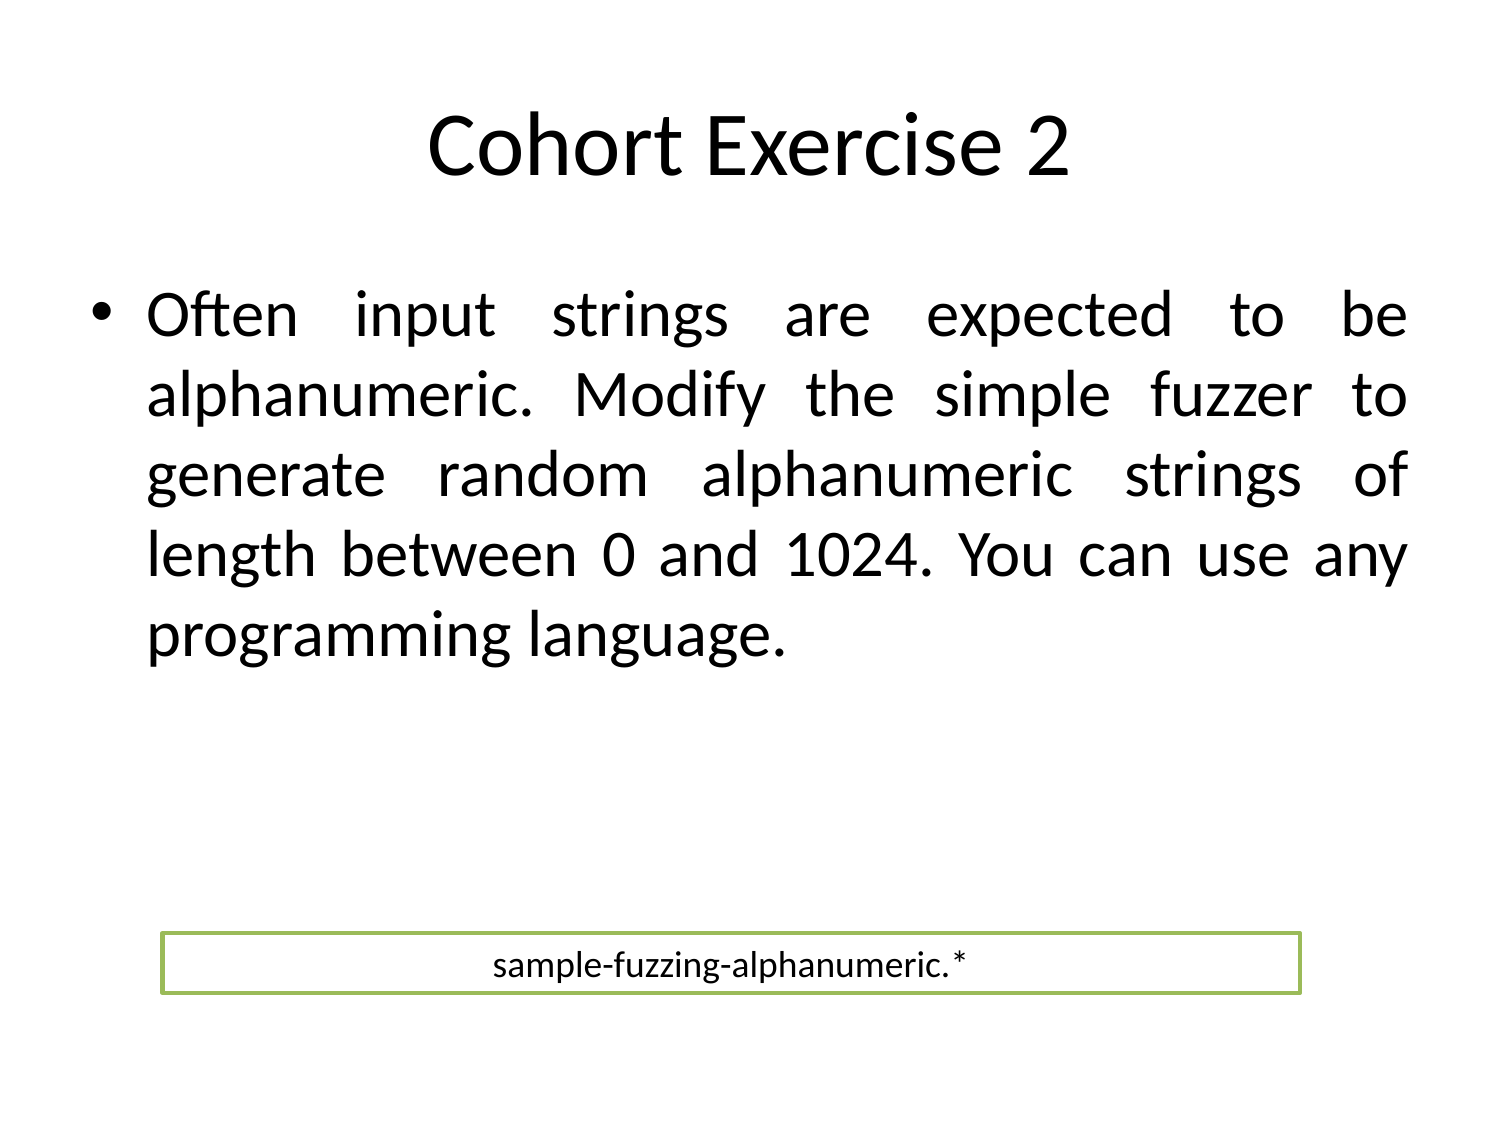

# Cohort Exercise 2
Often input strings are expected to be alphanumeric. Modify the simple fuzzer to generate random alphanumeric strings of length between 0 and 1024. You can use any programming language.
sample-fuzzing-alphanumeric.*